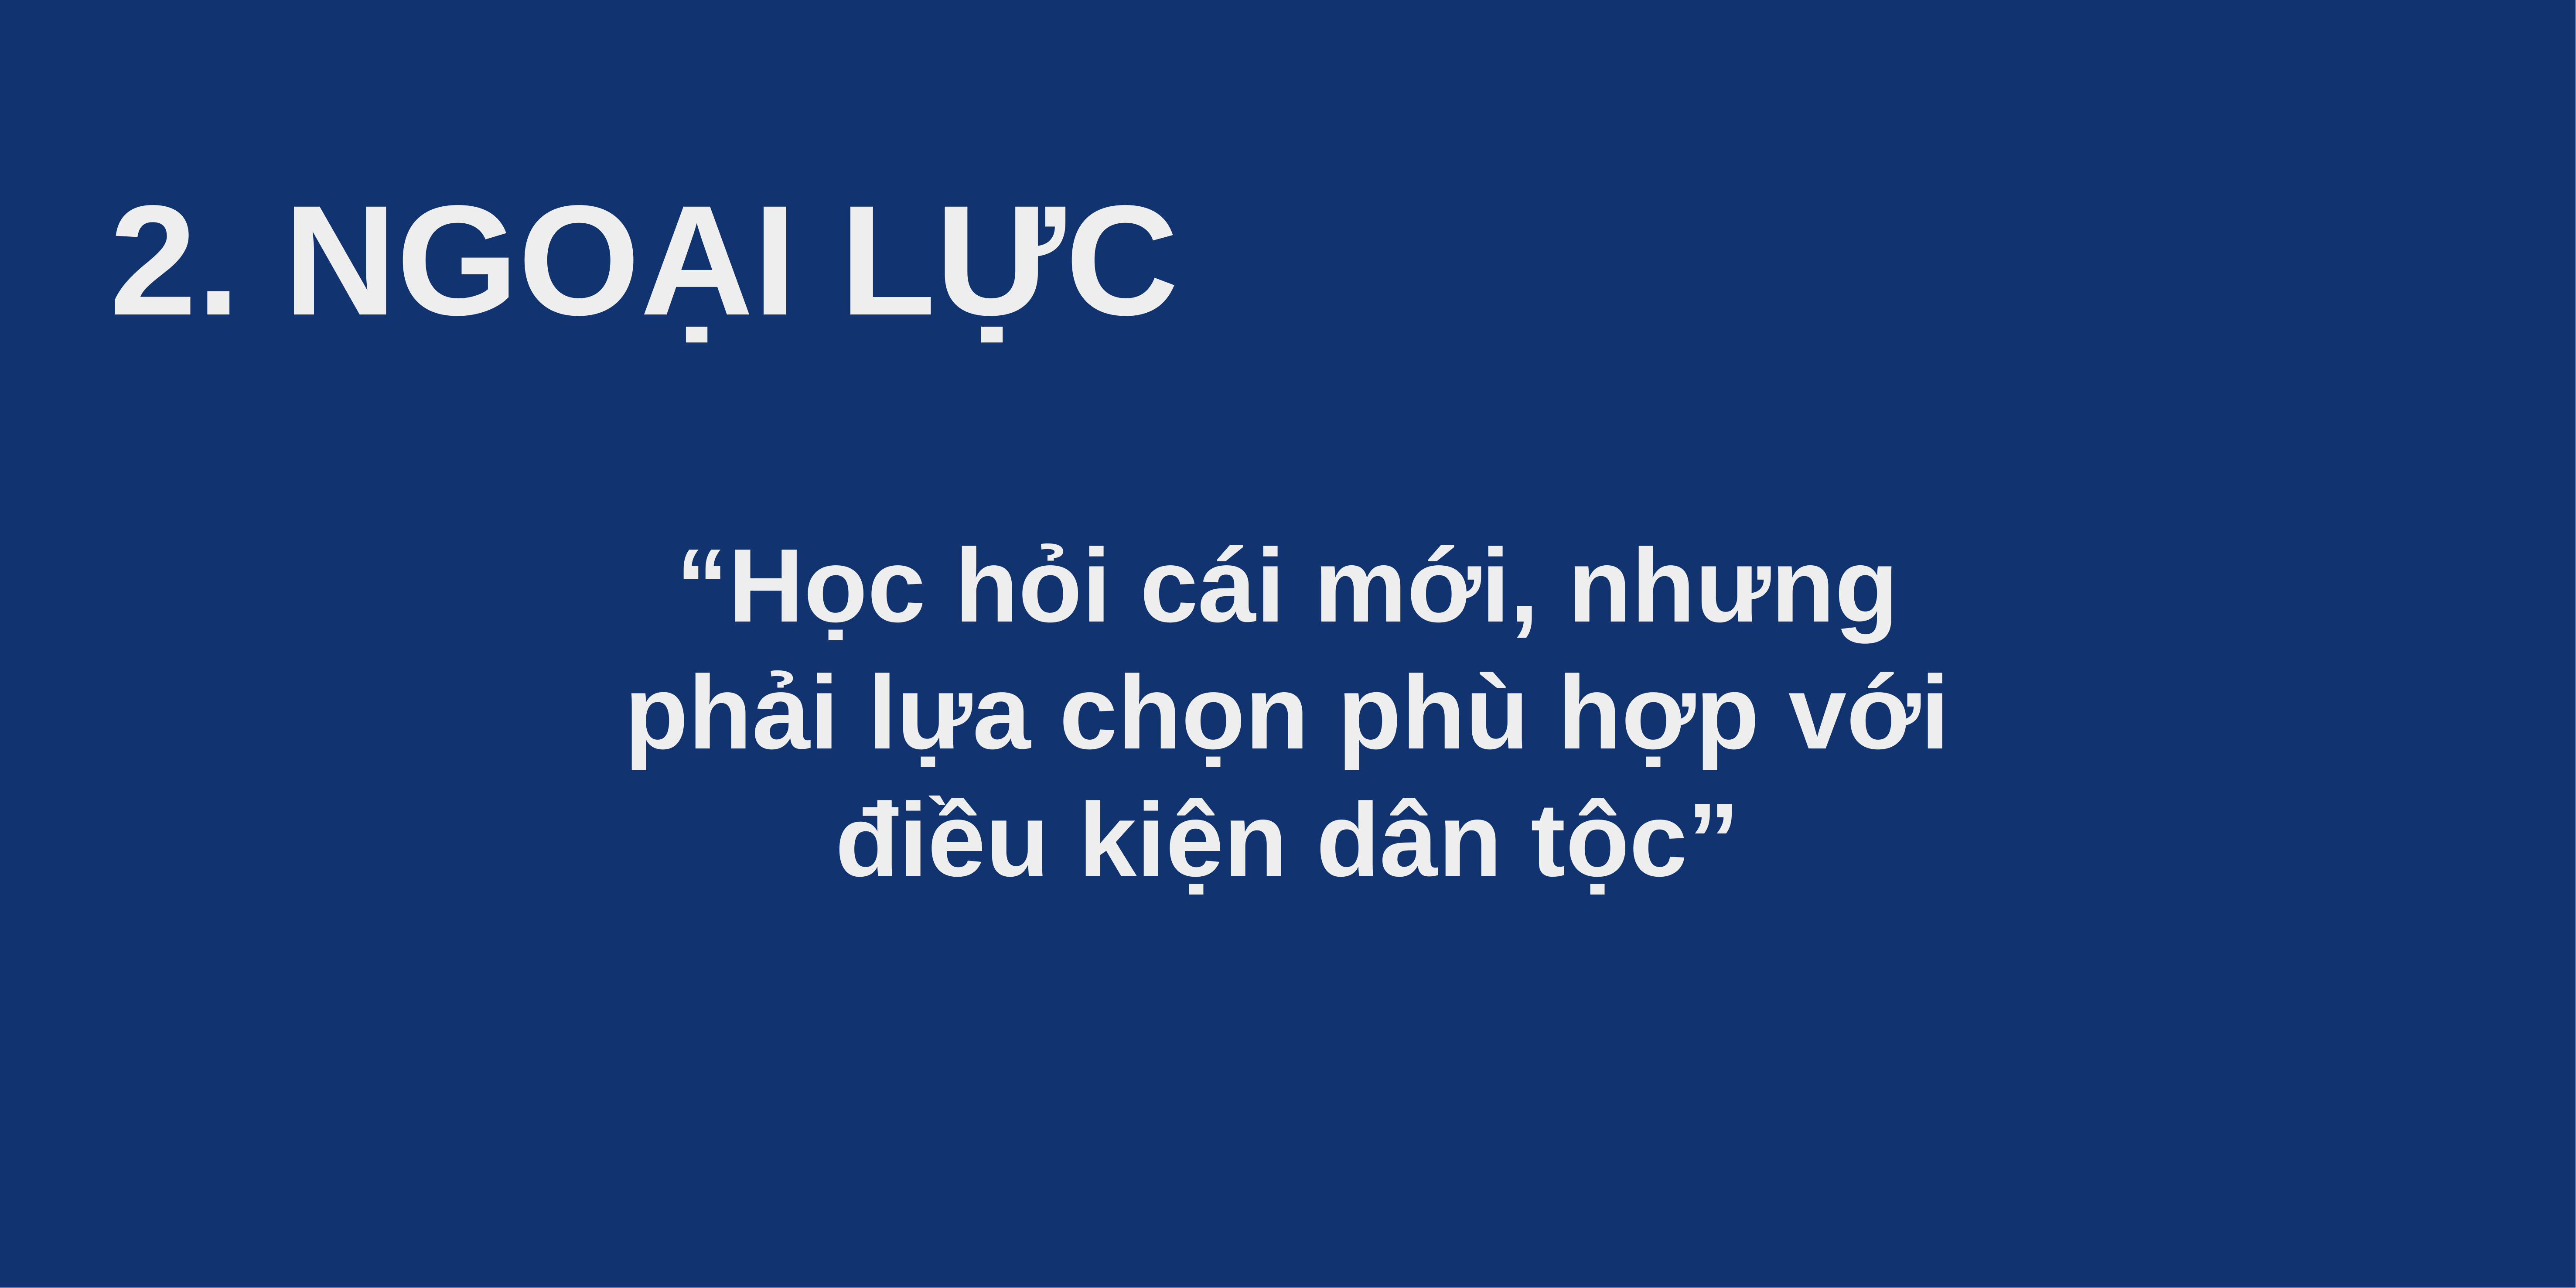

2. NGOẠI LỰC
“Học hỏi cái mới, nhưng phải lựa chọn phù hợp với điều kiện dân tộc”